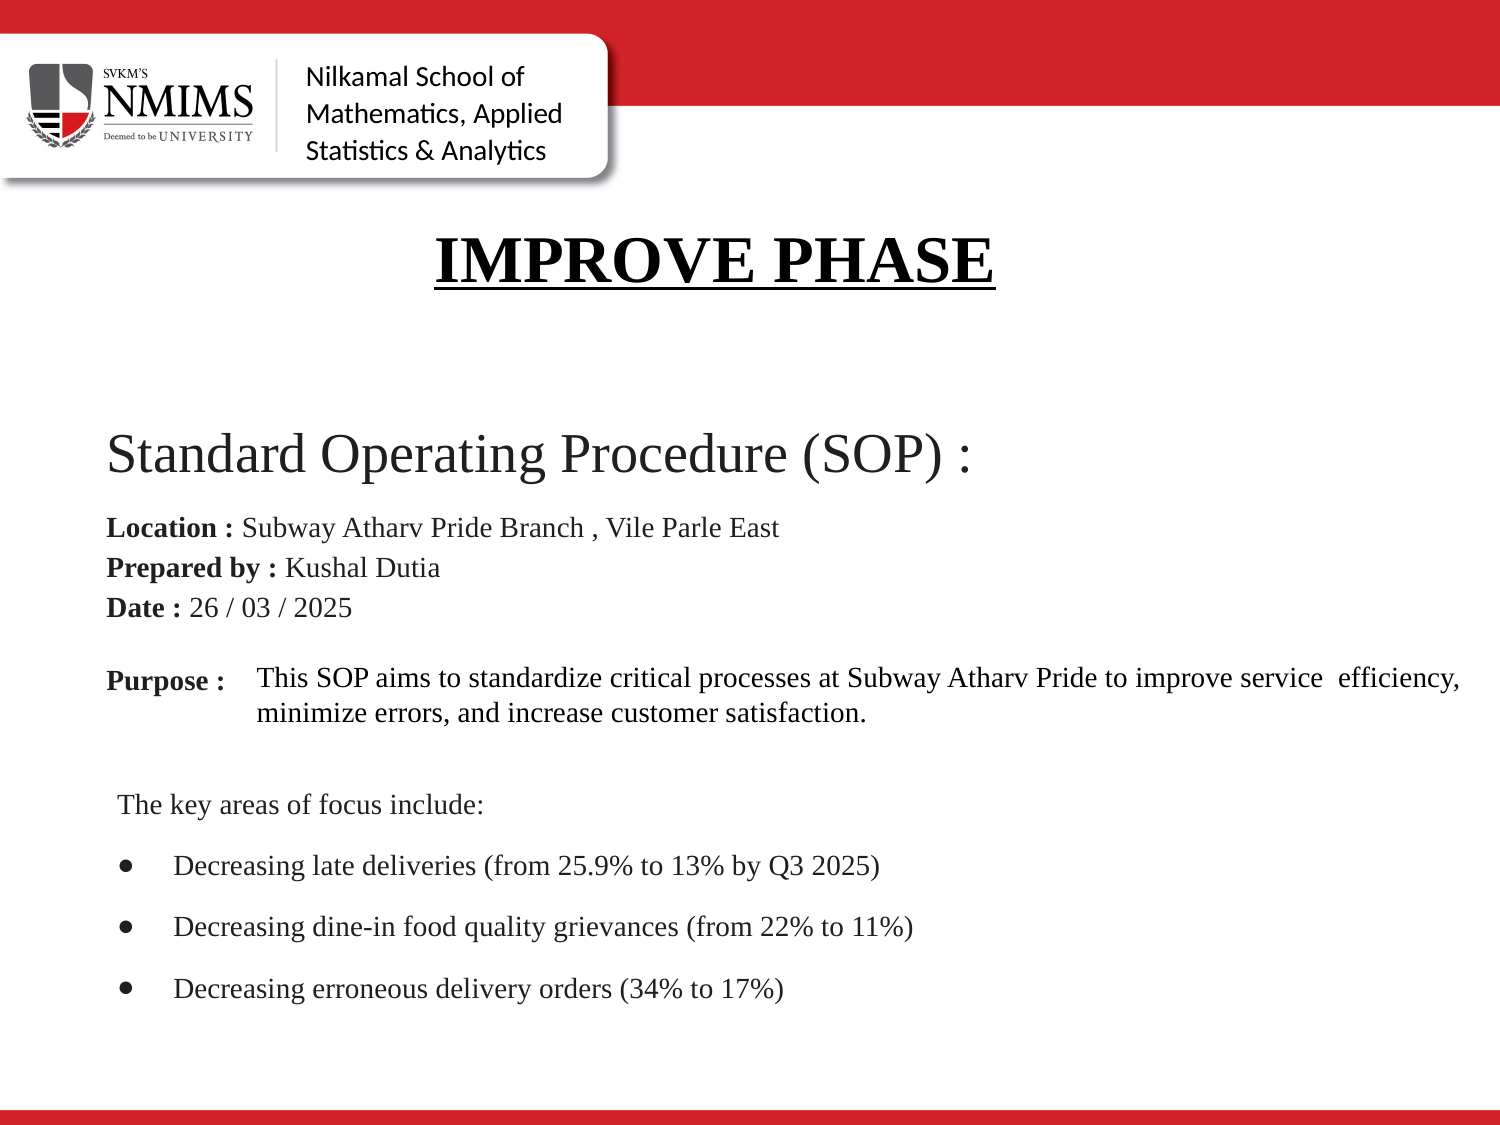

Nilkamal School of Mathematics, Applied Statistics & Analytics

IMPROVE PHASE
Standard Operating Procedure (SOP) :
Location : Subway Atharv Pride Branch , Vile Parle East
Prepared by : Kushal Dutia
Date : 26 / 03 / 2025
Purpose :
This SOP aims to standardize critical processes at Subway Atharv Pride to improve service  efficiency, minimize errors, and increase customer satisfaction.
The key areas of focus include:
Decreasing late deliveries (from 25.9% to 13% by Q3 2025)
Decreasing dine-in food quality grievances (from 22% to 11%)
Decreasing erroneous delivery orders (34% to 17%)